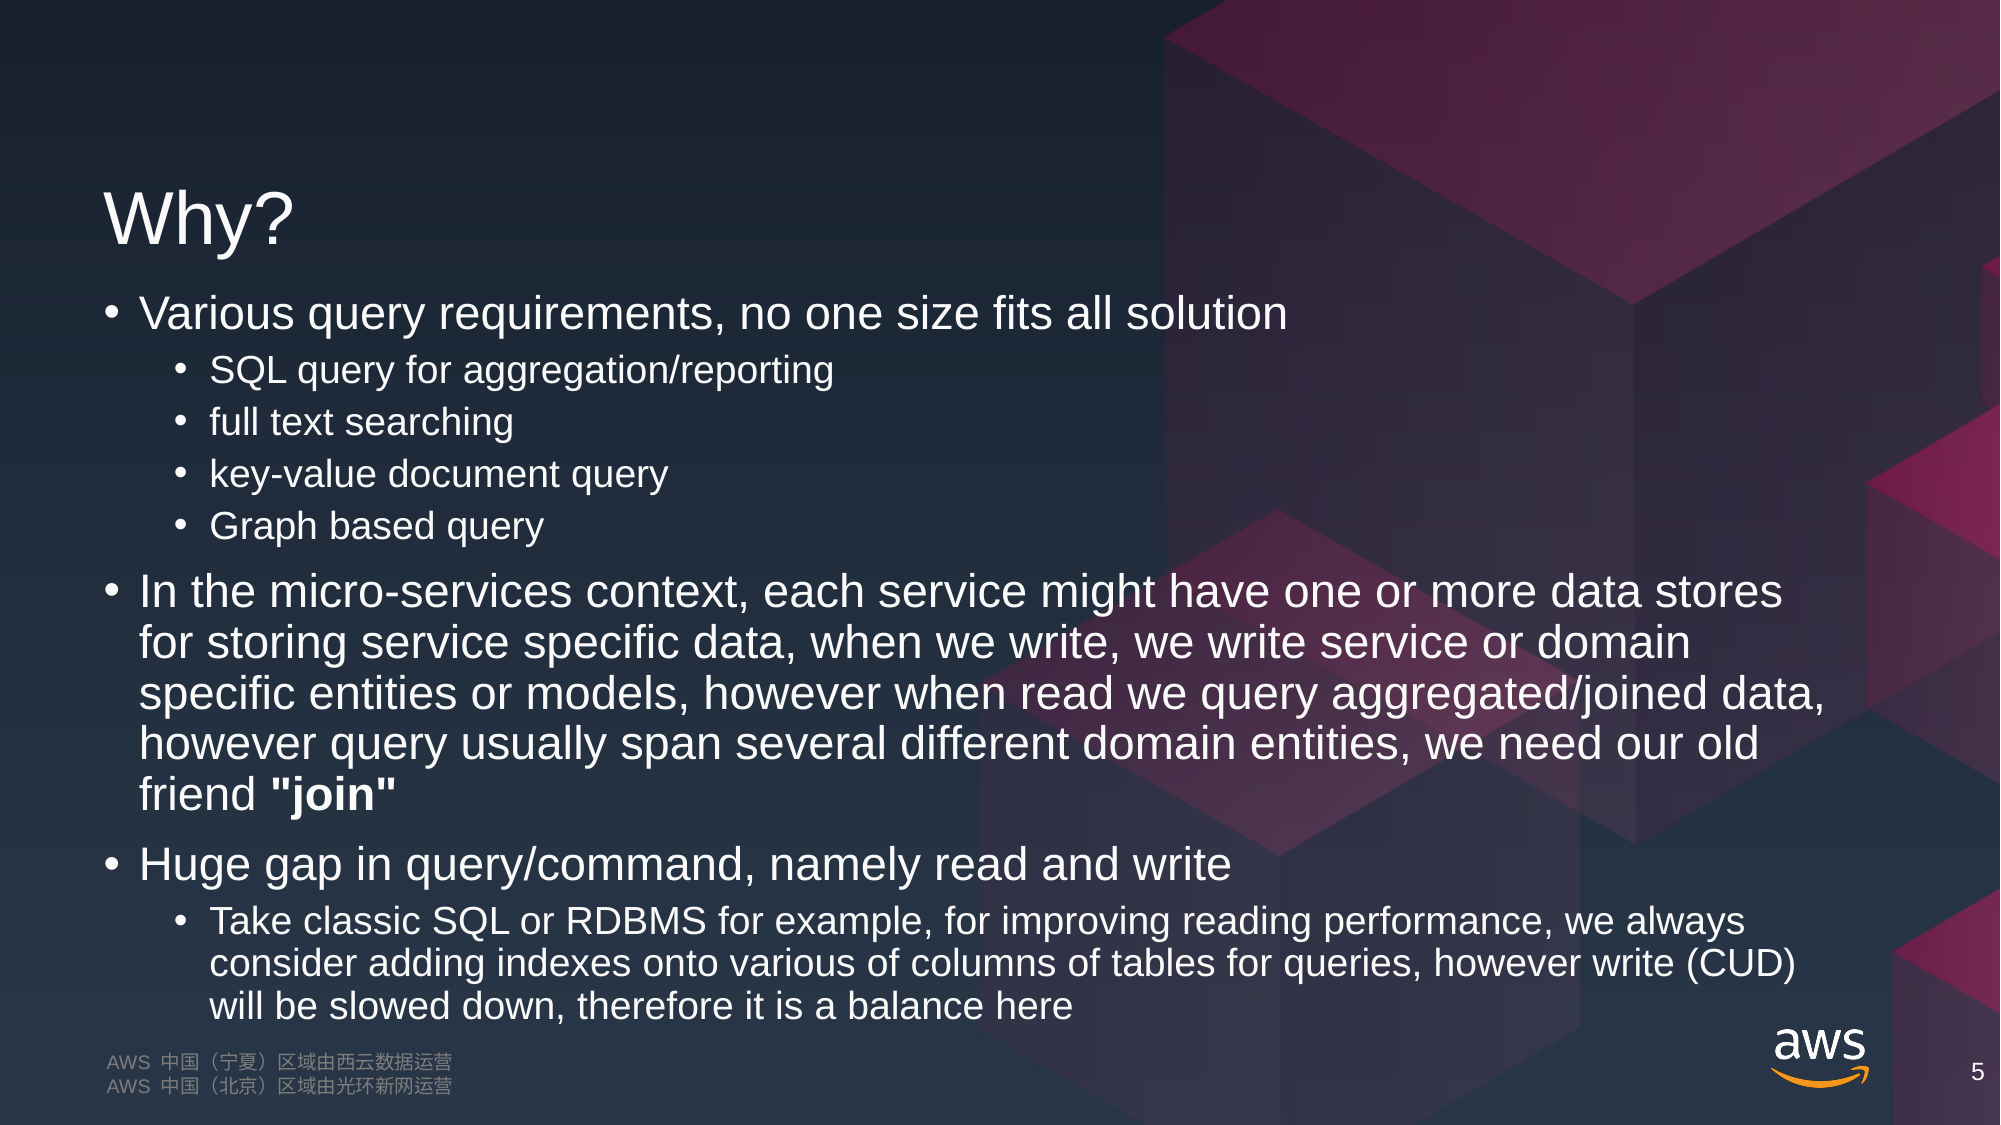

# Why?
Various query requirements, no one size fits all solution
SQL query for aggregation/reporting
full text searching
key-value document query
Graph based query
In the micro-services context, each service might have one or more data stores for storing service specific data, when we write, we write service or domain specific entities or models, however when read we query aggregated/joined data, however query usually span several different domain entities, we need our old friend "join"
Huge gap in query/command, namely read and write
Take classic SQL or RDBMS for example, for improving reading performance, we always consider adding indexes onto various of columns of tables for queries, however write (CUD) will be slowed down, therefore it is a balance here

5